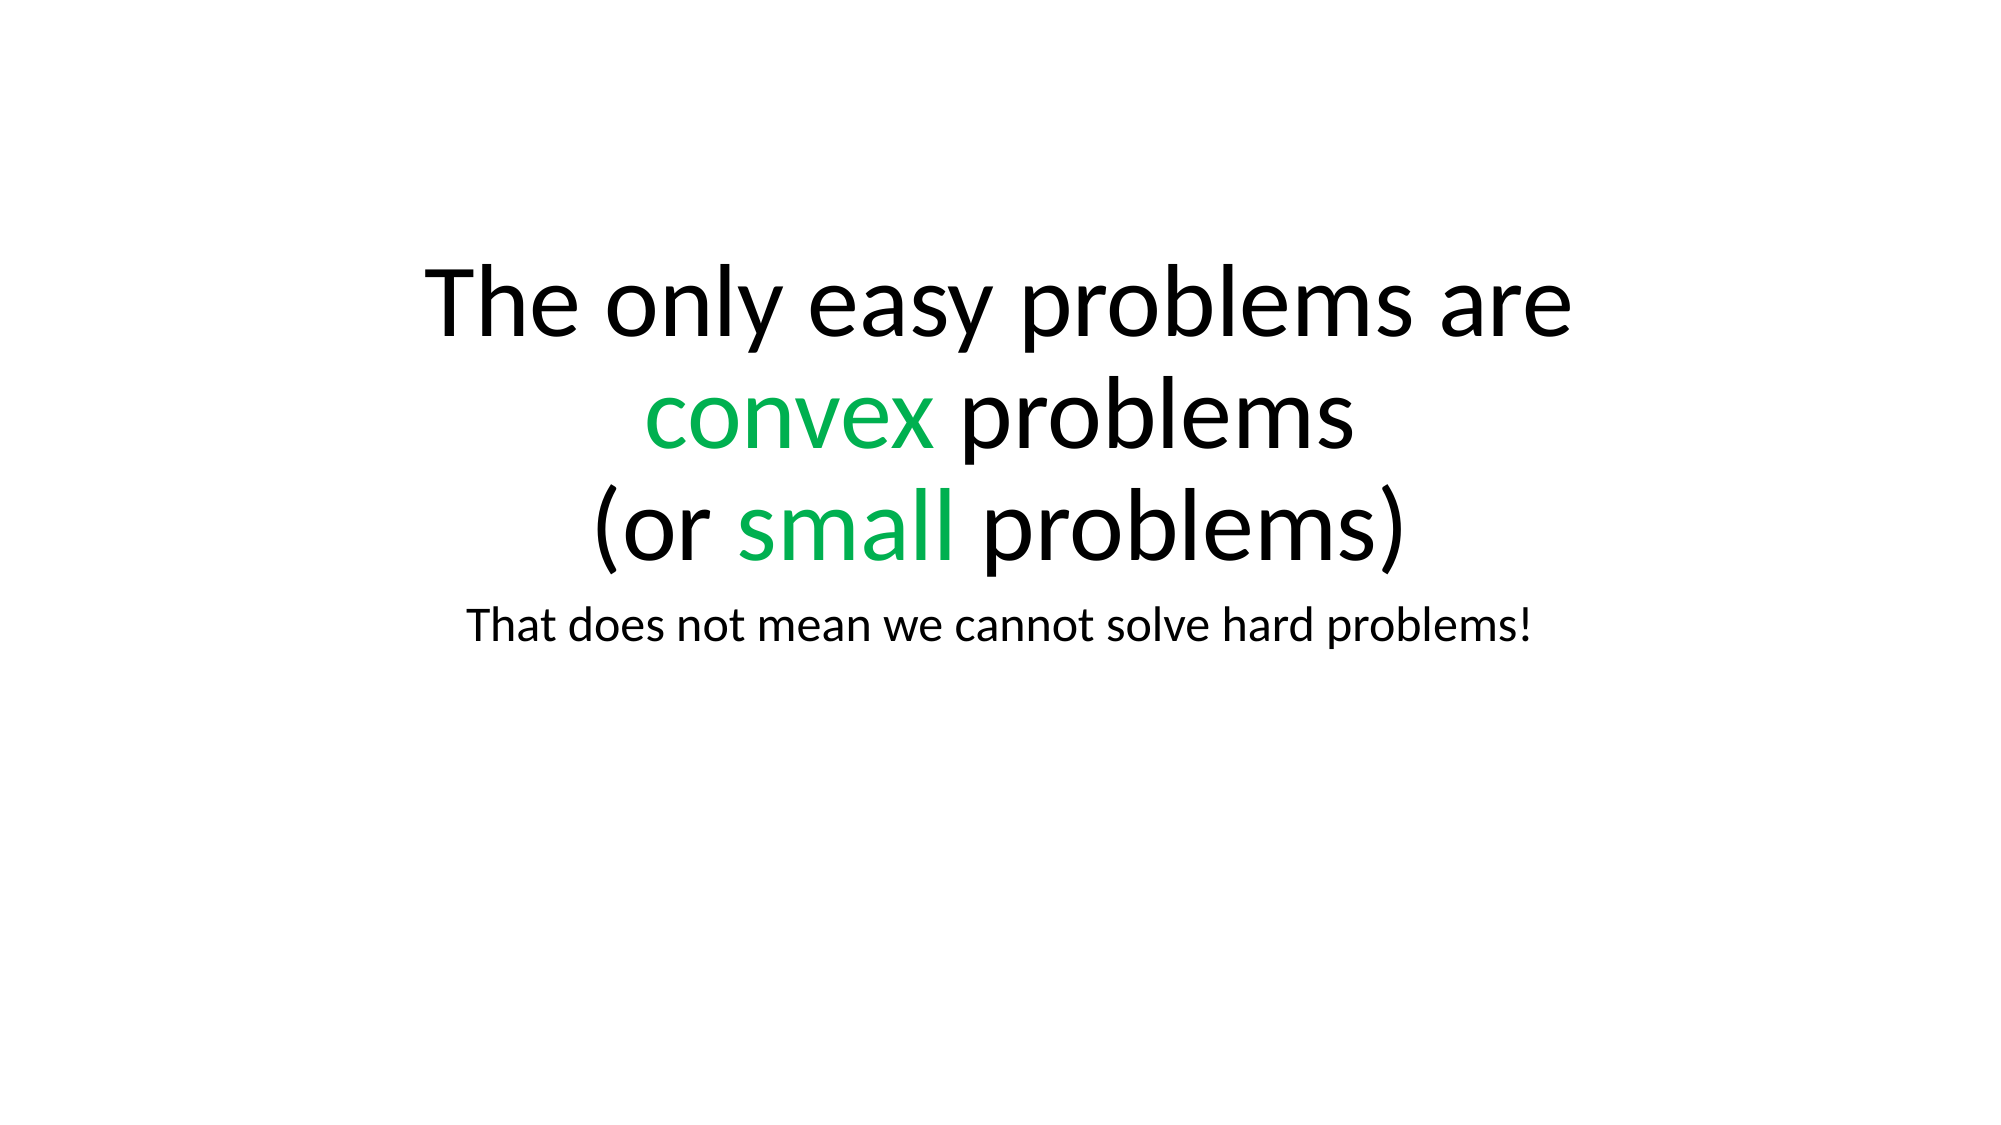

# The only easy problems are convex problems (or small problems)
That does not mean we cannot solve hard problems!